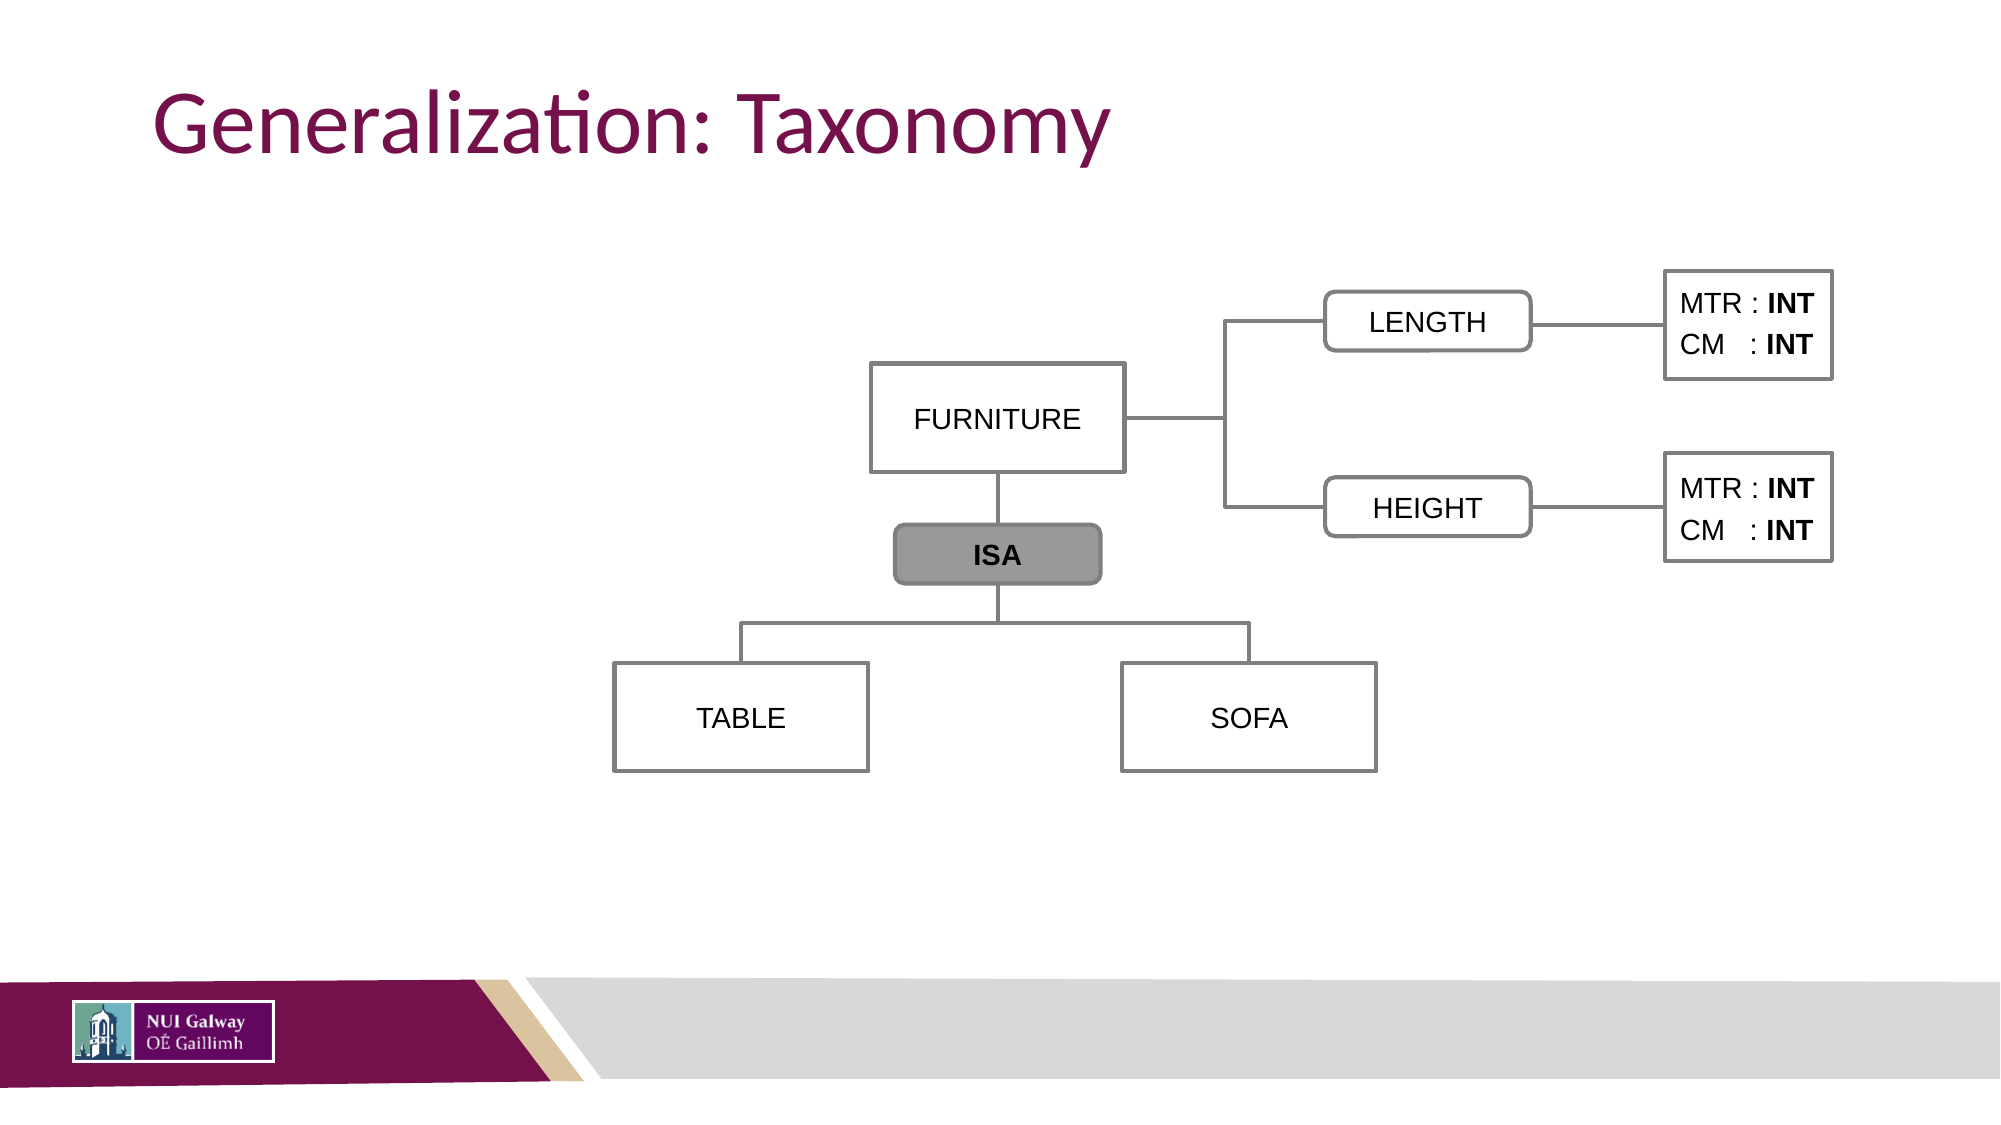

# Generalization: Taxonomy

MTR : INT
LENGTH
CM   : INT
FURNITURE

MTR : INT
HEIGHT
CM   : INT
ISA
TABLE
SOFA